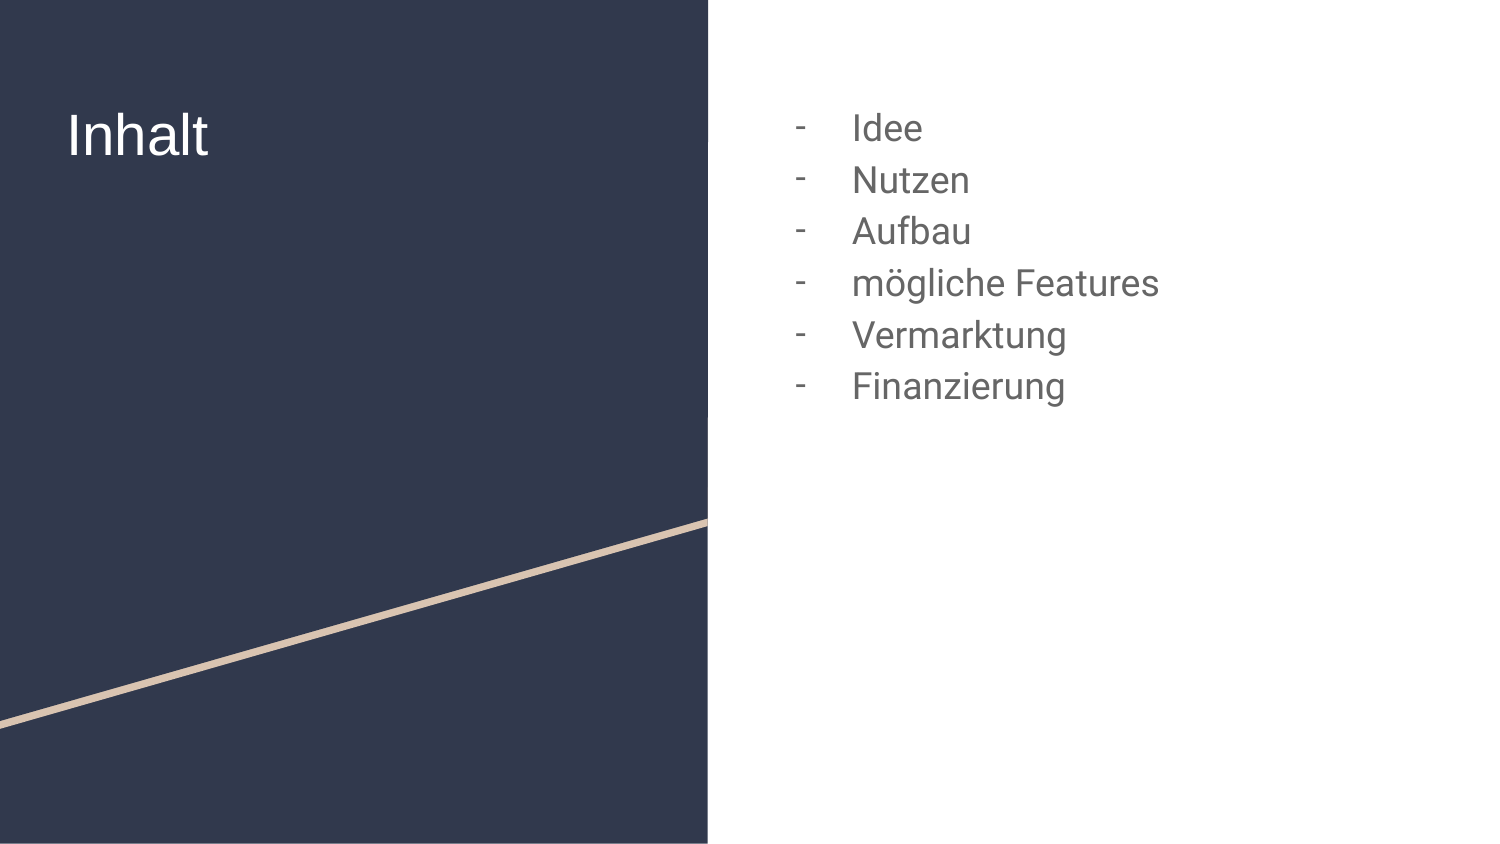

# Inhalt
Idee
Nutzen
Aufbau
mögliche Features
Vermarktung
Finanzierung